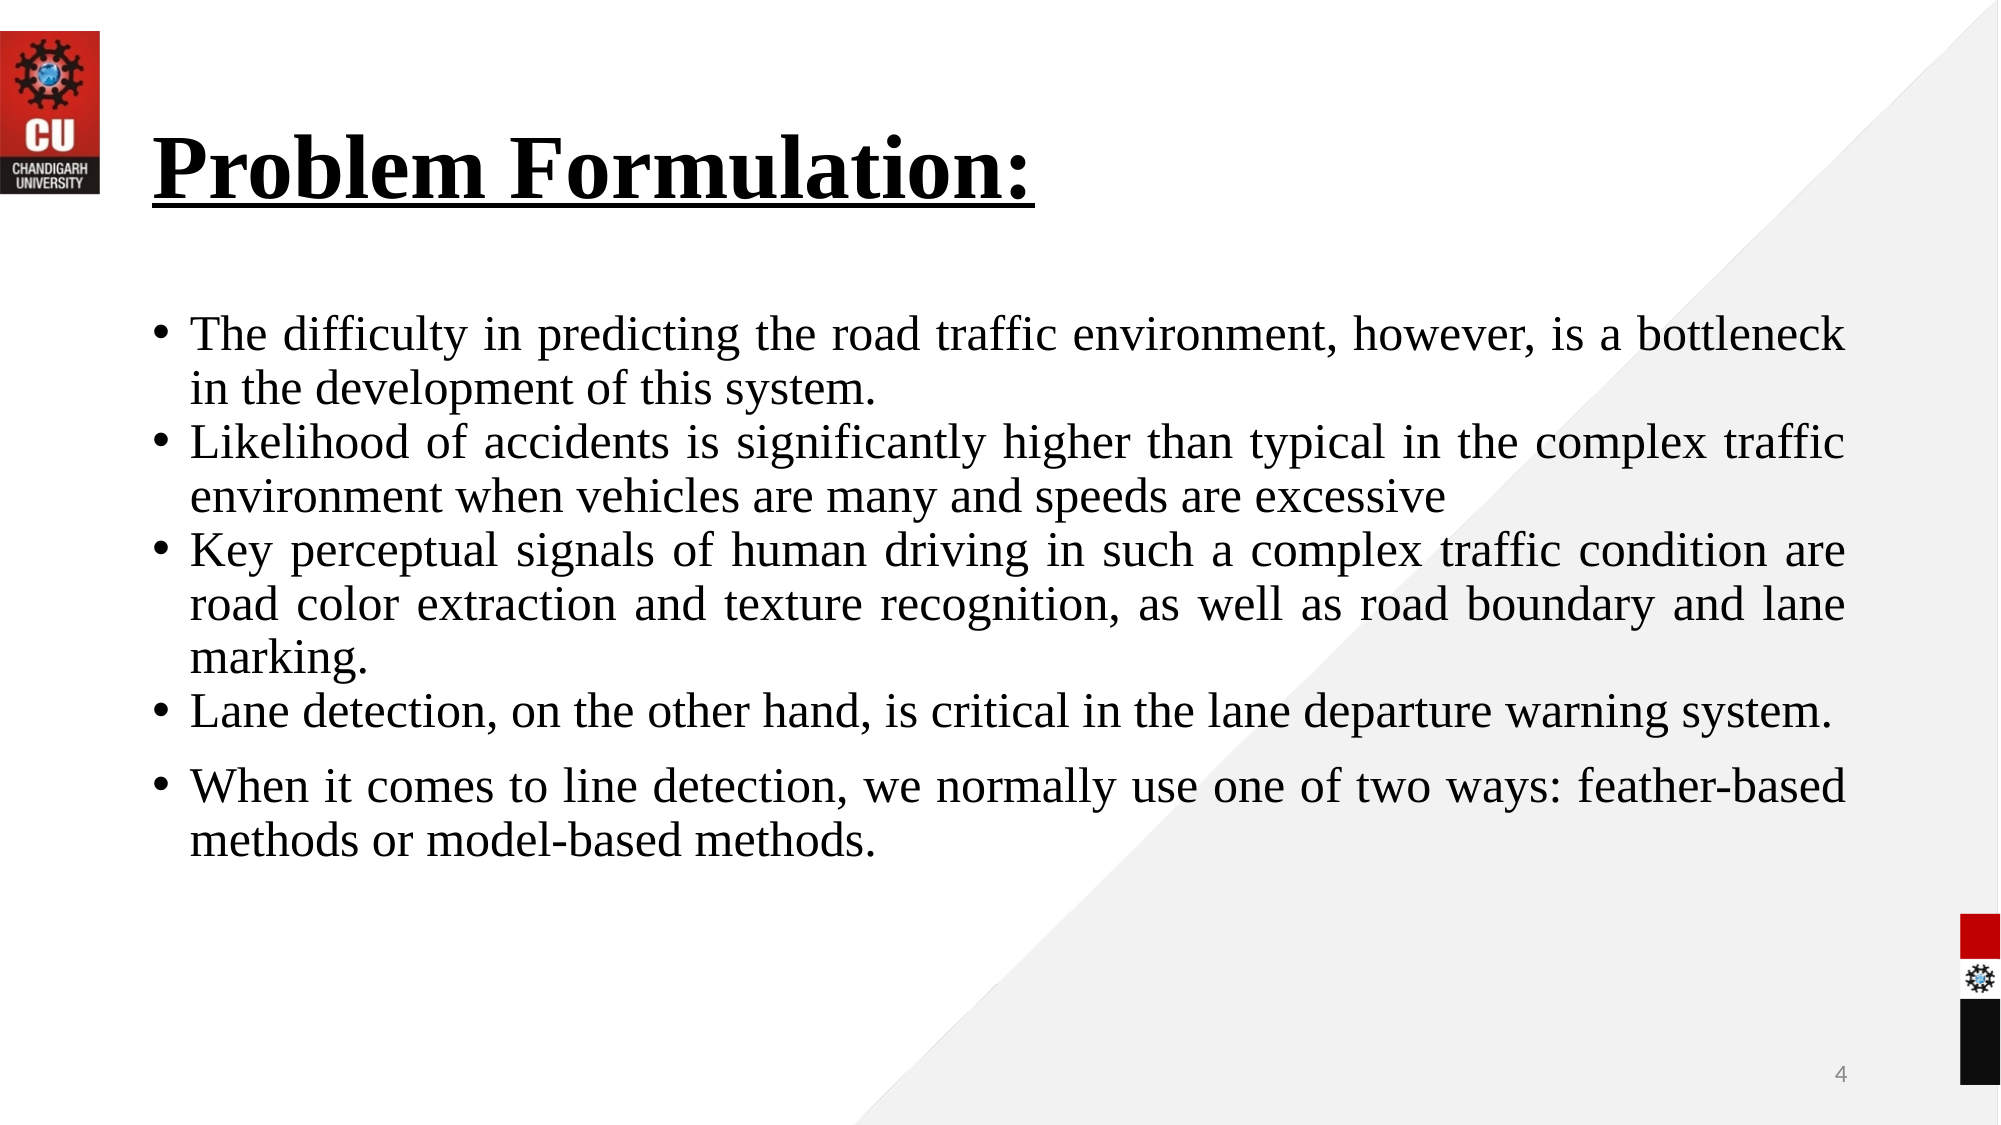

# Problem Formulation:
The difficulty in predicting the road traffic environment, however, is a bottleneck in the development of this system.
Likelihood of accidents is significantly higher than typical in the complex traffic environment when vehicles are many and speeds are excessive
Key perceptual signals of human driving in such a complex traffic condition are road color extraction and texture recognition, as well as road boundary and lane marking.
Lane detection, on the other hand, is critical in the lane departure warning system.
When it comes to line detection, we normally use one of two ways: feather-based methods or model-based methods.

4